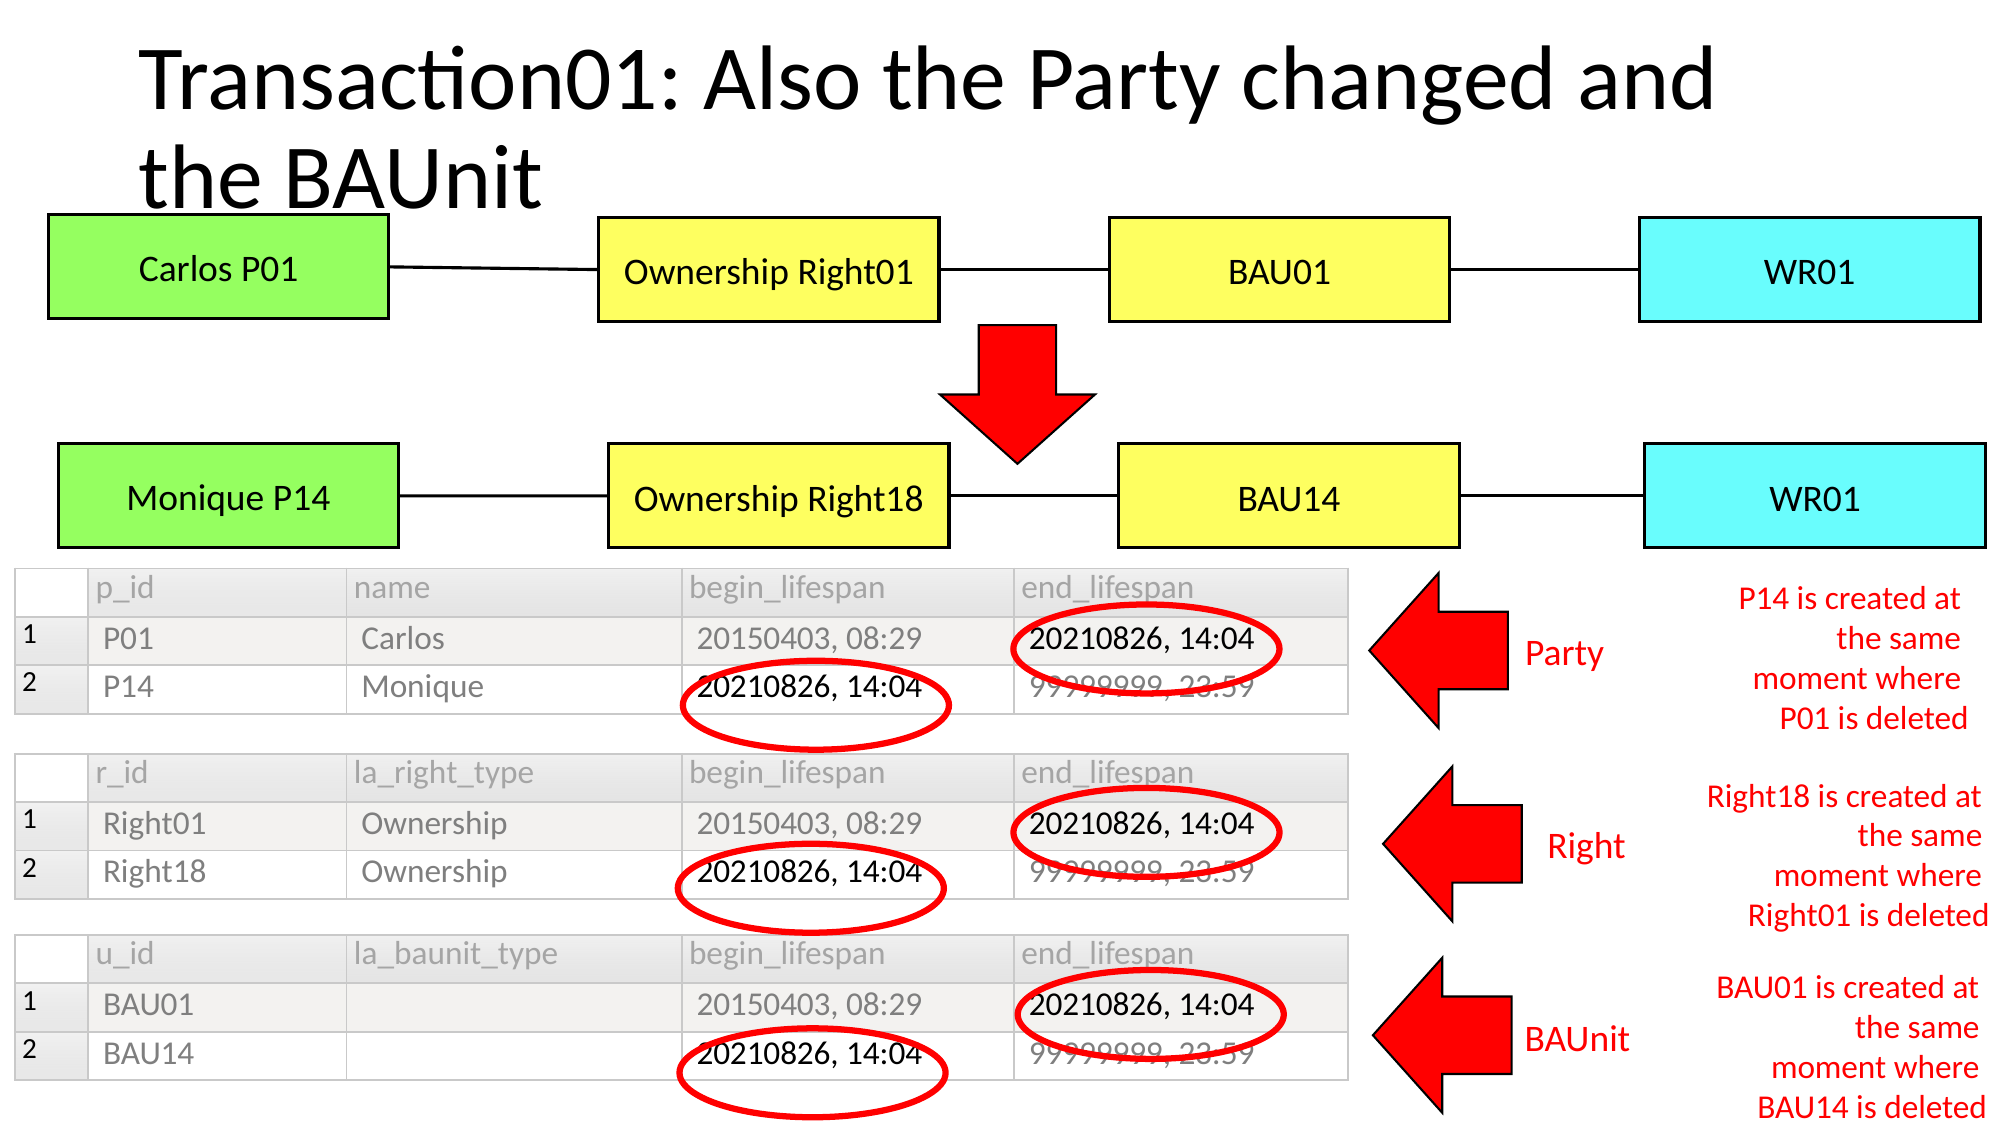

Transaction01: Also the Party changed and the BAUnit
Carlos P01
Ownership Right01
BAU01
WR01

Monique P14
Ownership Right18
BAU14
WR01
|  | p\_id | name | begin\_lifespan | end\_lifespan |
| --- | --- | --- | --- | --- |
| 1 | P01 | Carlos | 20150403, 08:29 | 20210826, 14:04 |
| 2 | P14 | Monique | 20210826, 14:04 | 99999999, 23:59 |
P14 is created at
the same
moment where
P01 is deleted

Party

|  | r\_id | la\_right\_type | begin\_lifespan | end\_lifespan |
| --- | --- | --- | --- | --- |
| 1 | Right01 | Ownership | 20150403, 08:29 | 20210826, 14:04 |
| 2 | Right18 | Ownership | 20210826, 14:04 | 99999999, 23:59 |
Right18 is created at
the same
moment where
Right01 is deleted

Right

|  | u\_id | la\_baunit\_type | begin\_lifespan | end\_lifespan |
| --- | --- | --- | --- | --- |
| 1 | BAU01 |  | 20150403, 08:29 | 20210826, 14:04 |
| 2 | BAU14 |  | 20210826, 14:04 | 99999999, 23:59 |
BAU01 is created at
the same
moment where
BAU14 is deleted

BAUnit